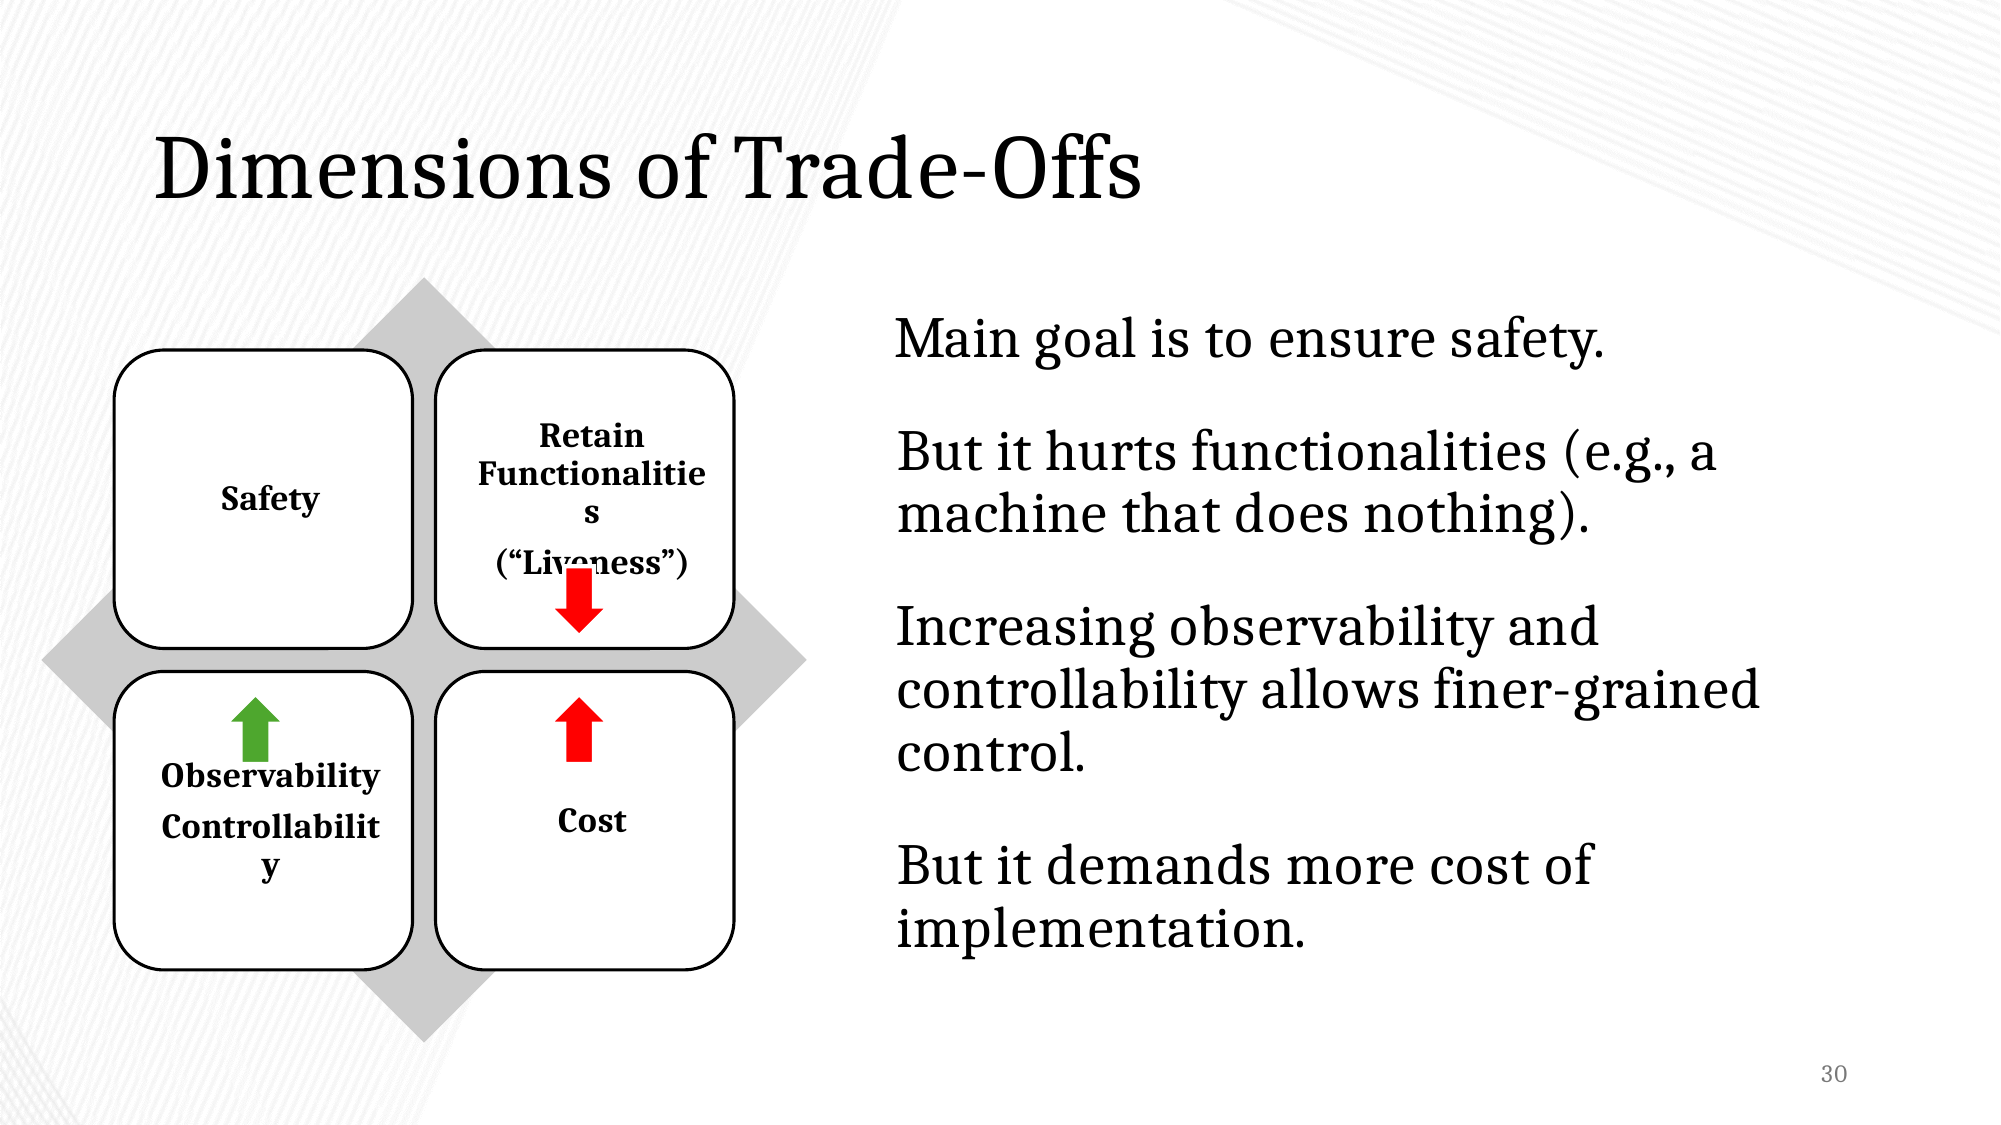

# Dimensions of Trade-Offs
Safety
Retain Functionalities
(“Liveness”)
Observability
Controllability
Cost
Main goal is to ensure safety.
But it hurts functionalities (e.g., a machine that does nothing).
Increasing observability and controllability allows finer-grained control.
But it demands more cost of implementation.

30